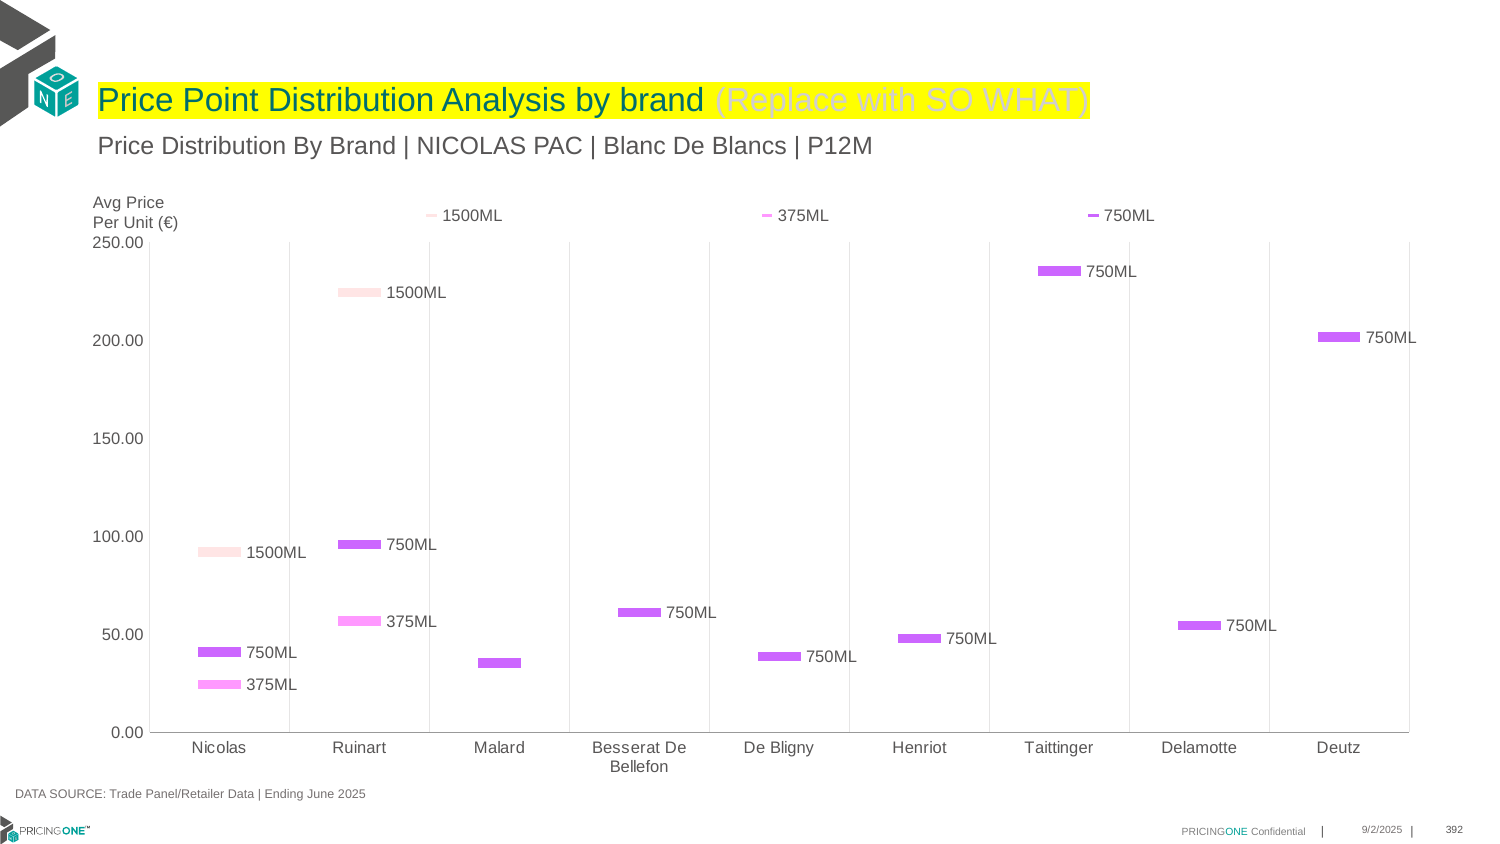

# Price Point Distribution Analysis by brand (Replace with SO WHAT)
Price Distribution By Brand | NICOLAS PAC | Blanc De Blancs | P12M

### Chart

| Category | 1500ML | 375ML | 750ML |
|---|---|---|---|
| Nicolas | 91.9306 | 24.4 | 40.92 |
| Ruinart | 224.3105 | 56.7749 | 95.9067 |
| Malard | None | None | 35.2737 |
| Besserat De Bellefon | None | None | 61.0437 |
| De Bligny | None | None | 38.6561 |
| Henriot | None | None | 47.8622 |
| Taittinger | None | None | 235.1622 |
| Delamotte | None | None | 54.4525 |
| Deutz | None | None | 201.4932 |
Avg Price
Per Unit (€)
DATA SOURCE: Trade Panel/Retailer Data | Ending June 2025
9/2/2025
392